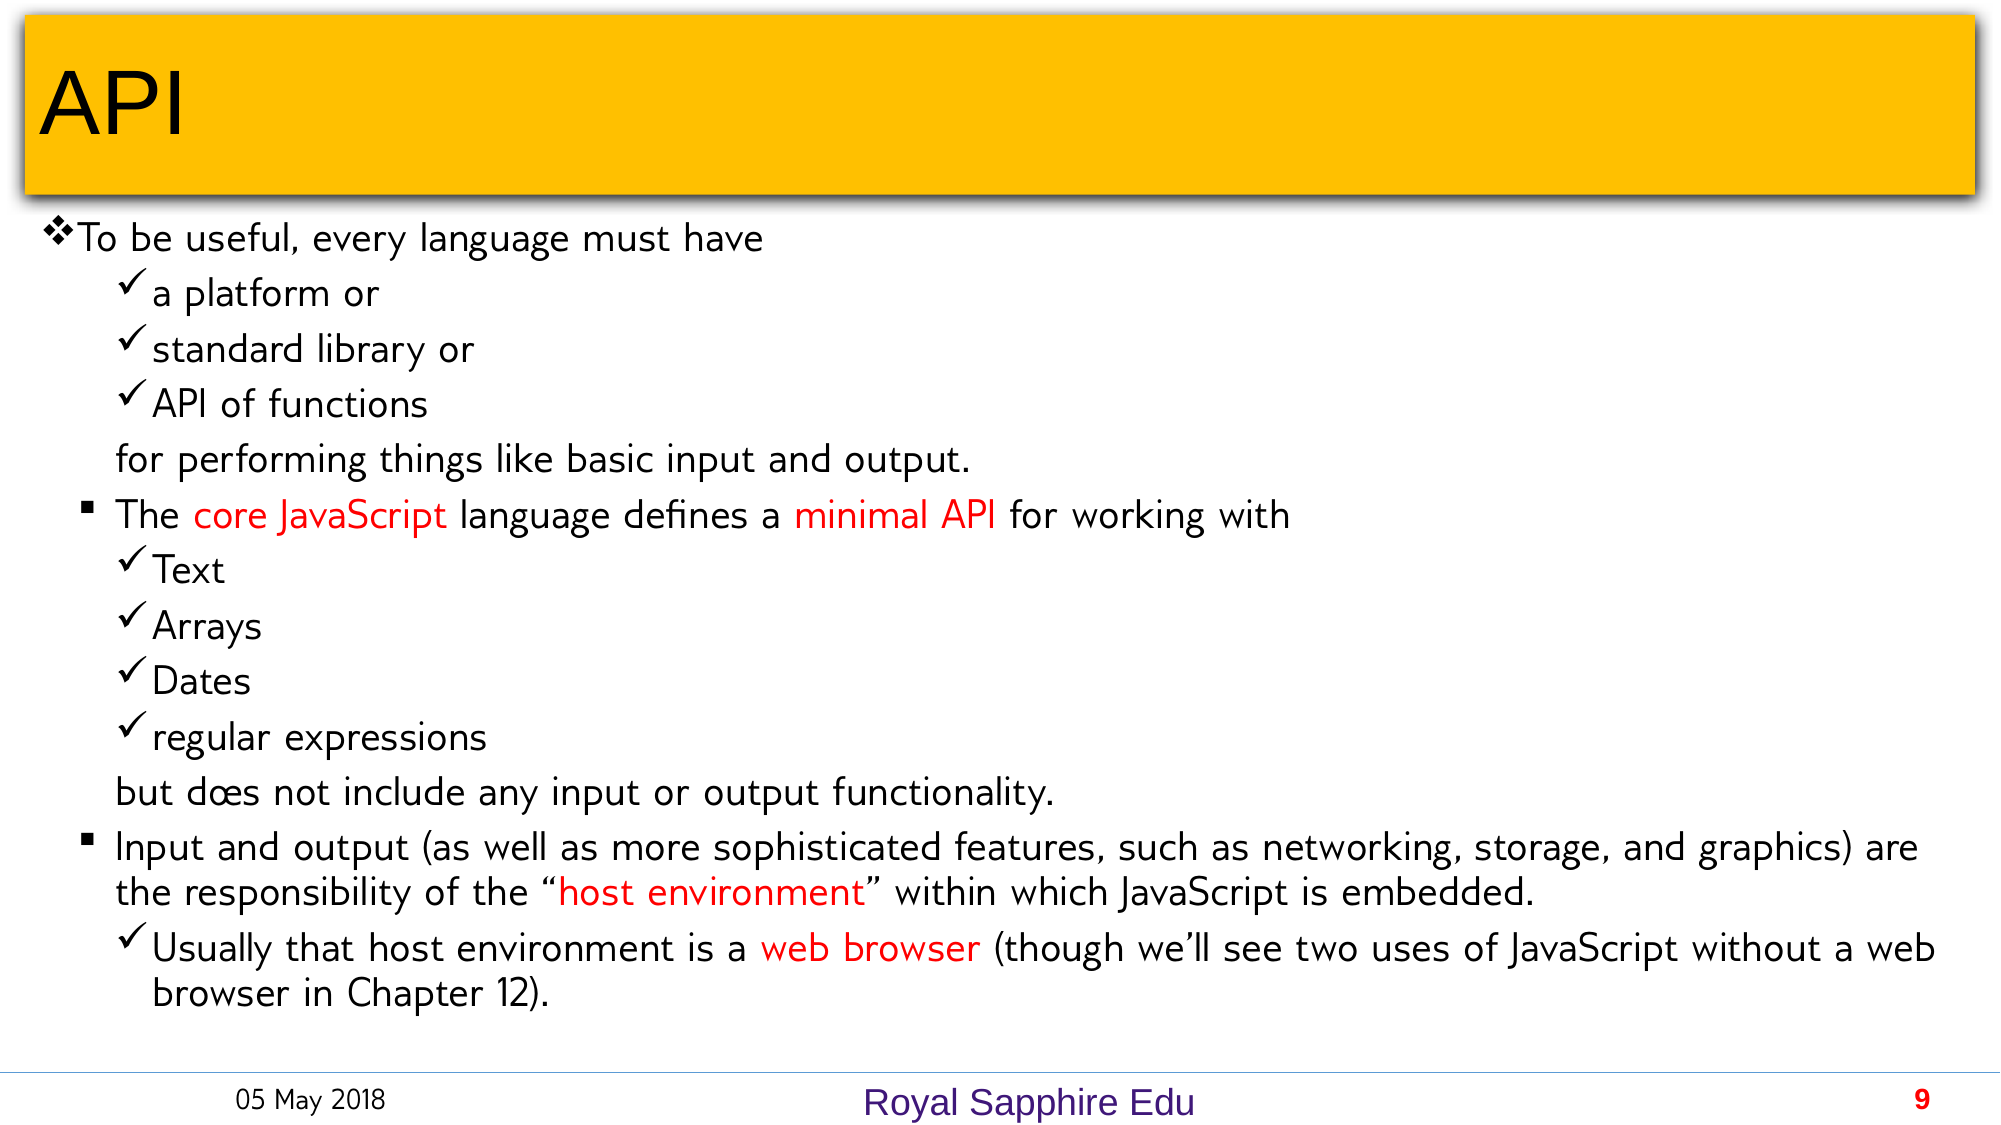

# API
To be useful, every language must have
a platform or
standard library or
API of functions
for performing things like basic input and output.
The core JavaScript language defines a minimal API for working with
Text
Arrays
Dates
regular expressions
but does not include any input or output functionality.
Input and output (as well as more sophisticated features, such as networking, storage, and graphics) are the responsibility of the “host environment” within which JavaScript is embedded.
Usually that host environment is a web browser (though we’ll see two uses of JavaScript without a web browser in Chapter 12).
05 May 2018
9